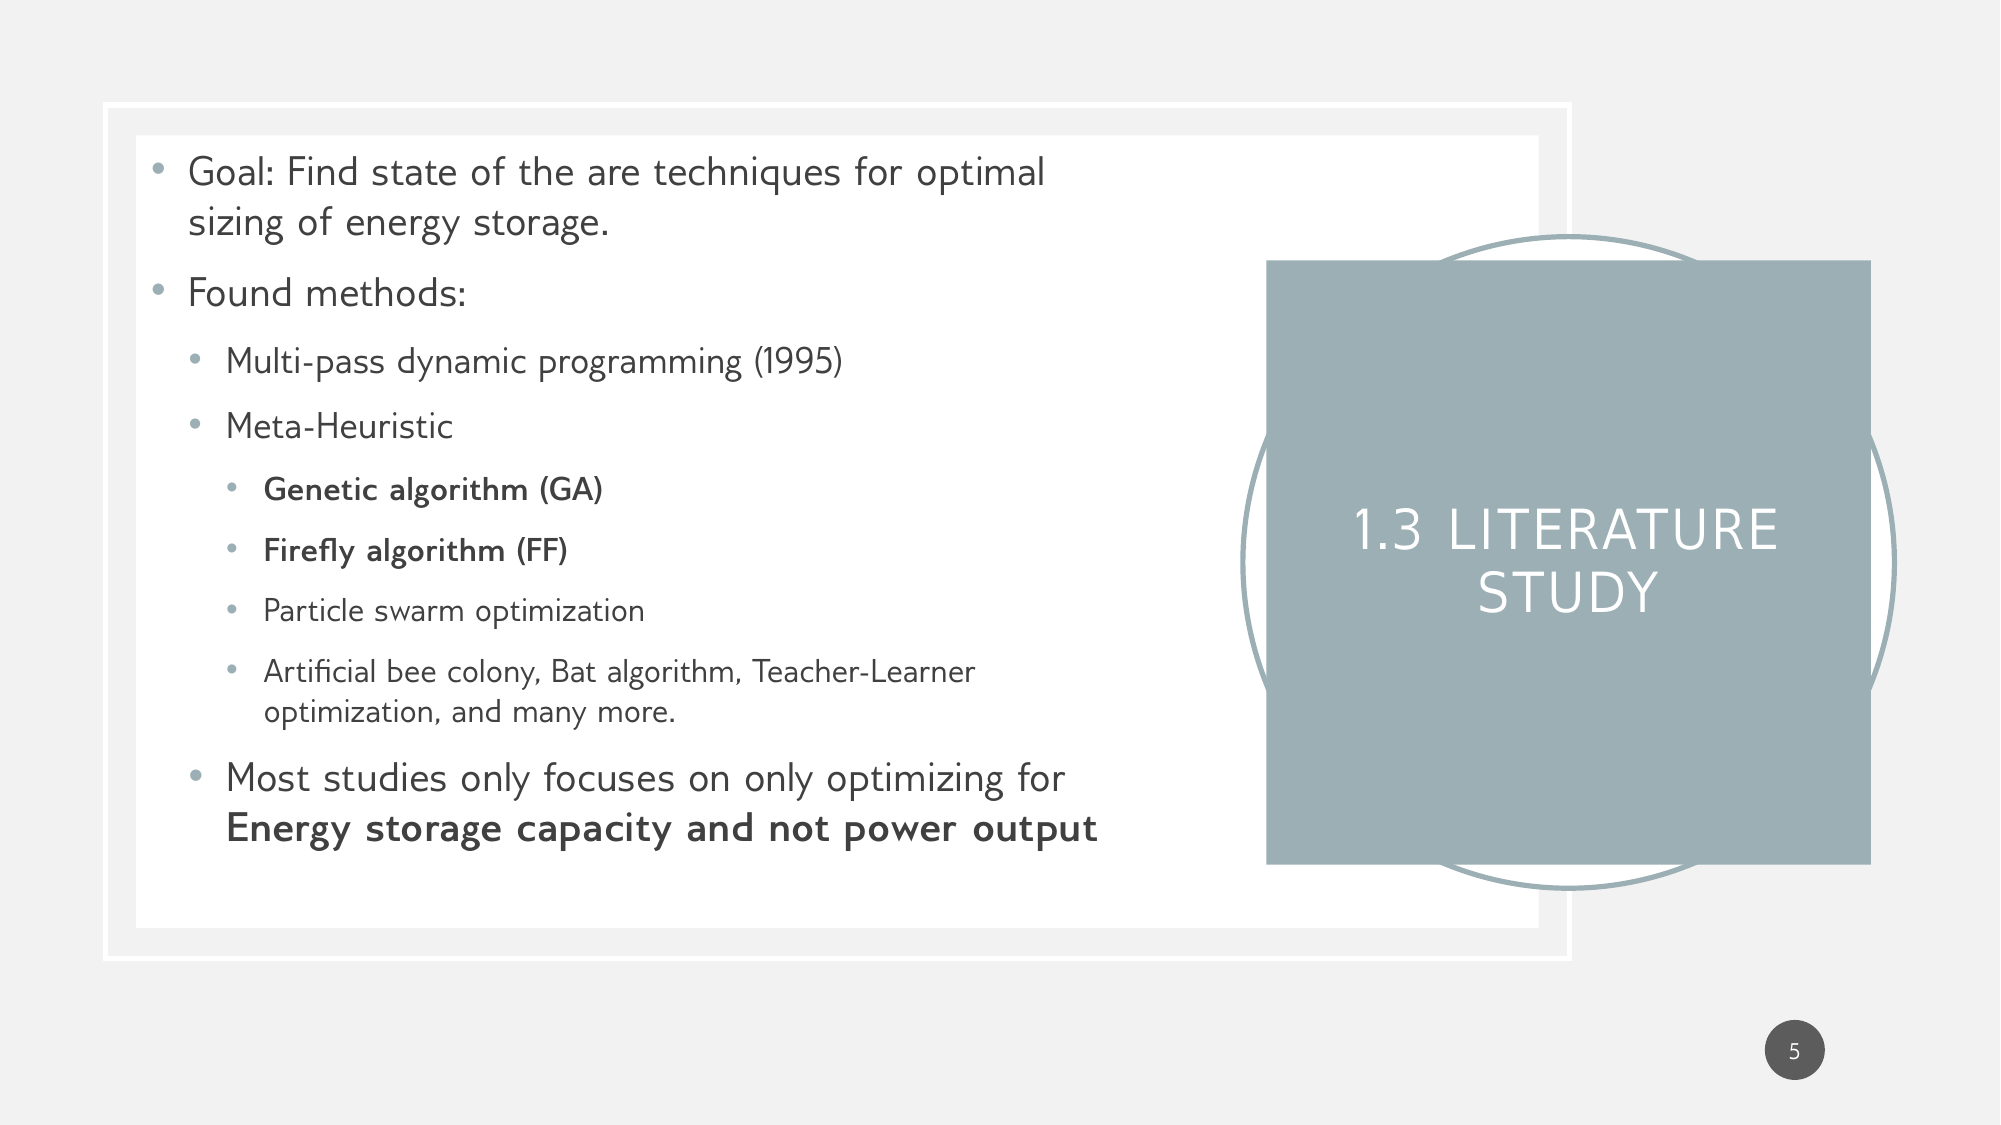

Goal: Find state of the are techniques for optimal sizing of energy storage.
Found methods:
Multi-pass dynamic programming (1995)
Meta-Heuristic
Genetic algorithm (GA)
Firefly algorithm (FF)
Particle swarm optimization
Artificial bee colony, Bat algorithm, Teacher-Learner optimization, and many more.
Most studies only focuses on only optimizing for Energy storage capacity and not power output

# 1.3 Literature study
5